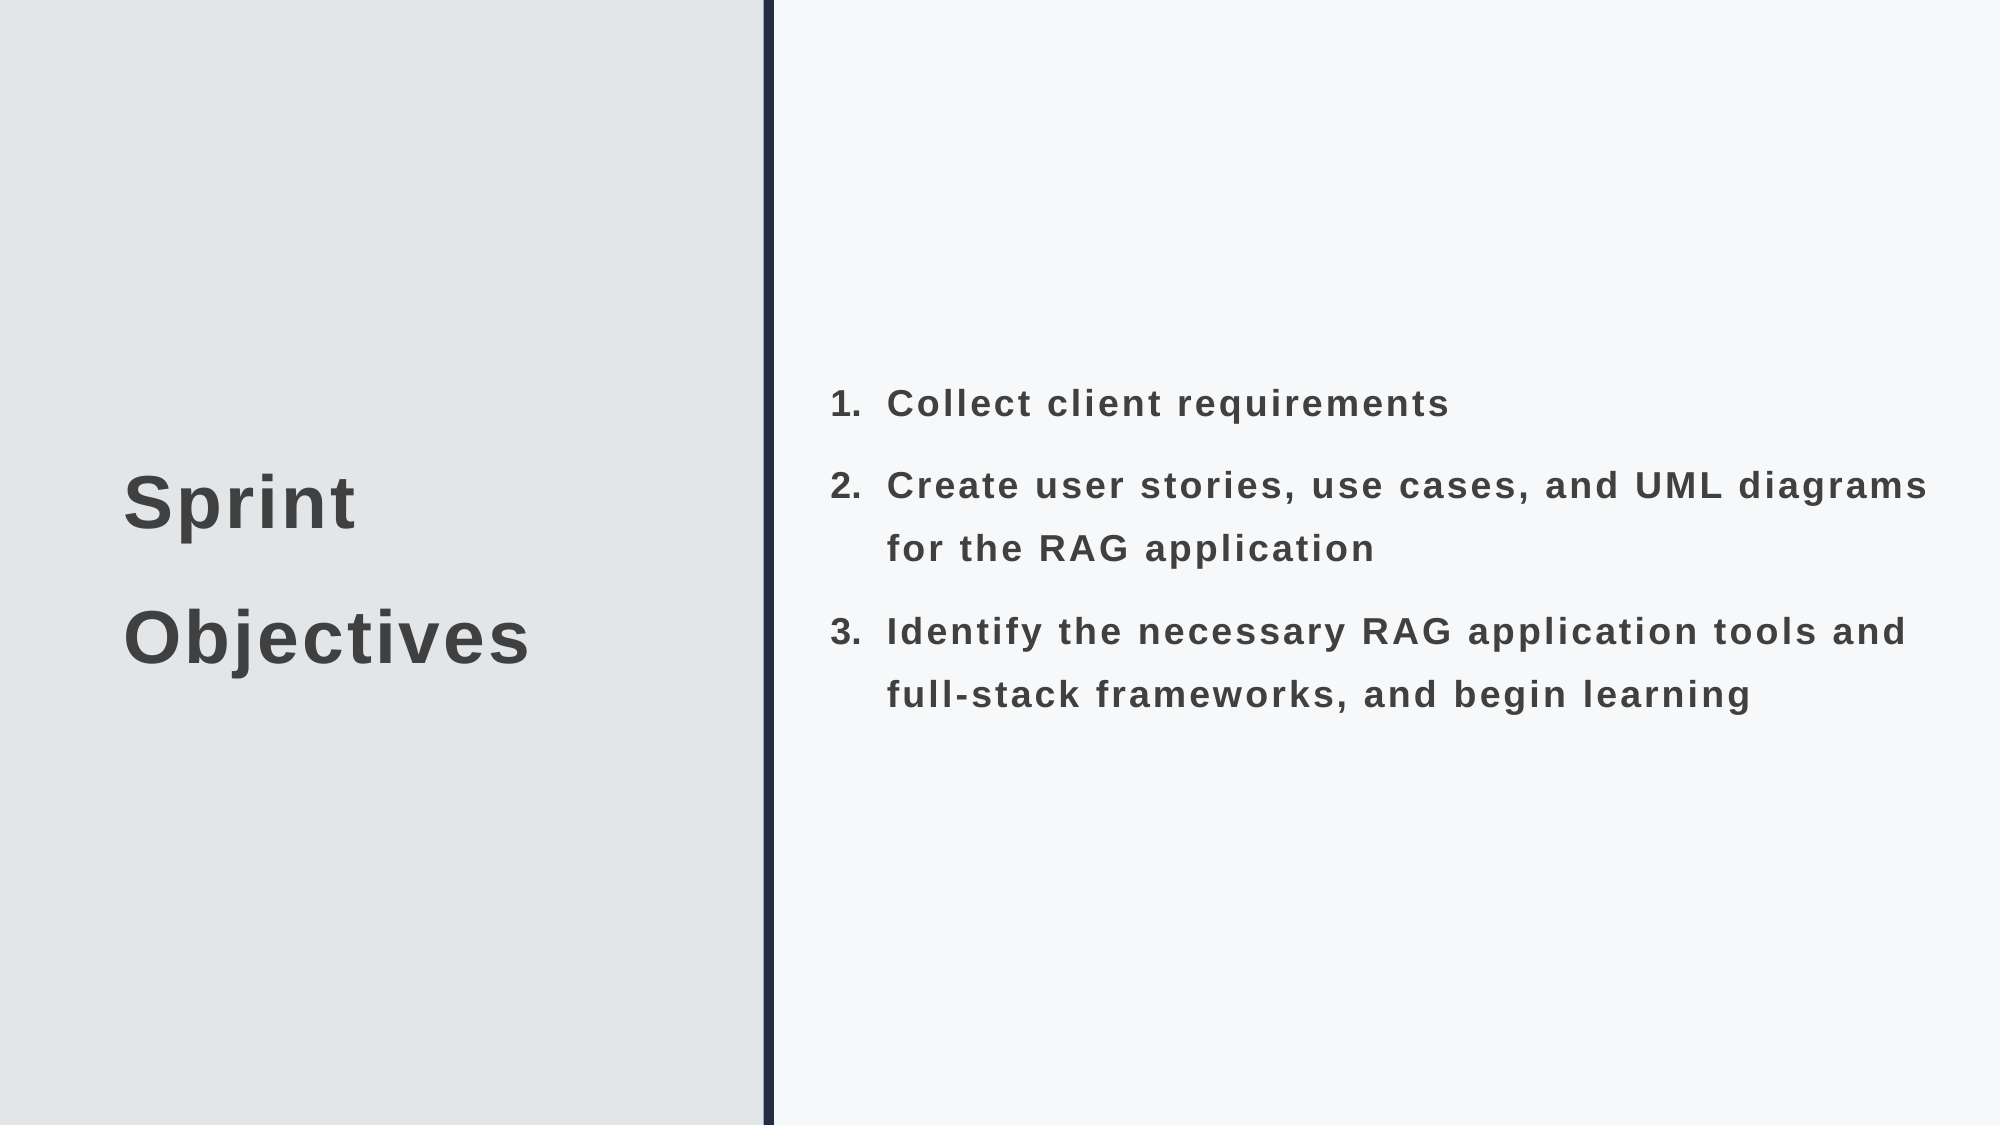

# Sprint Objectives
Collect client requirements
Create user stories, use cases, and UML diagrams for the RAG application
Identify the necessary RAG application tools and full-stack frameworks, and begin learning